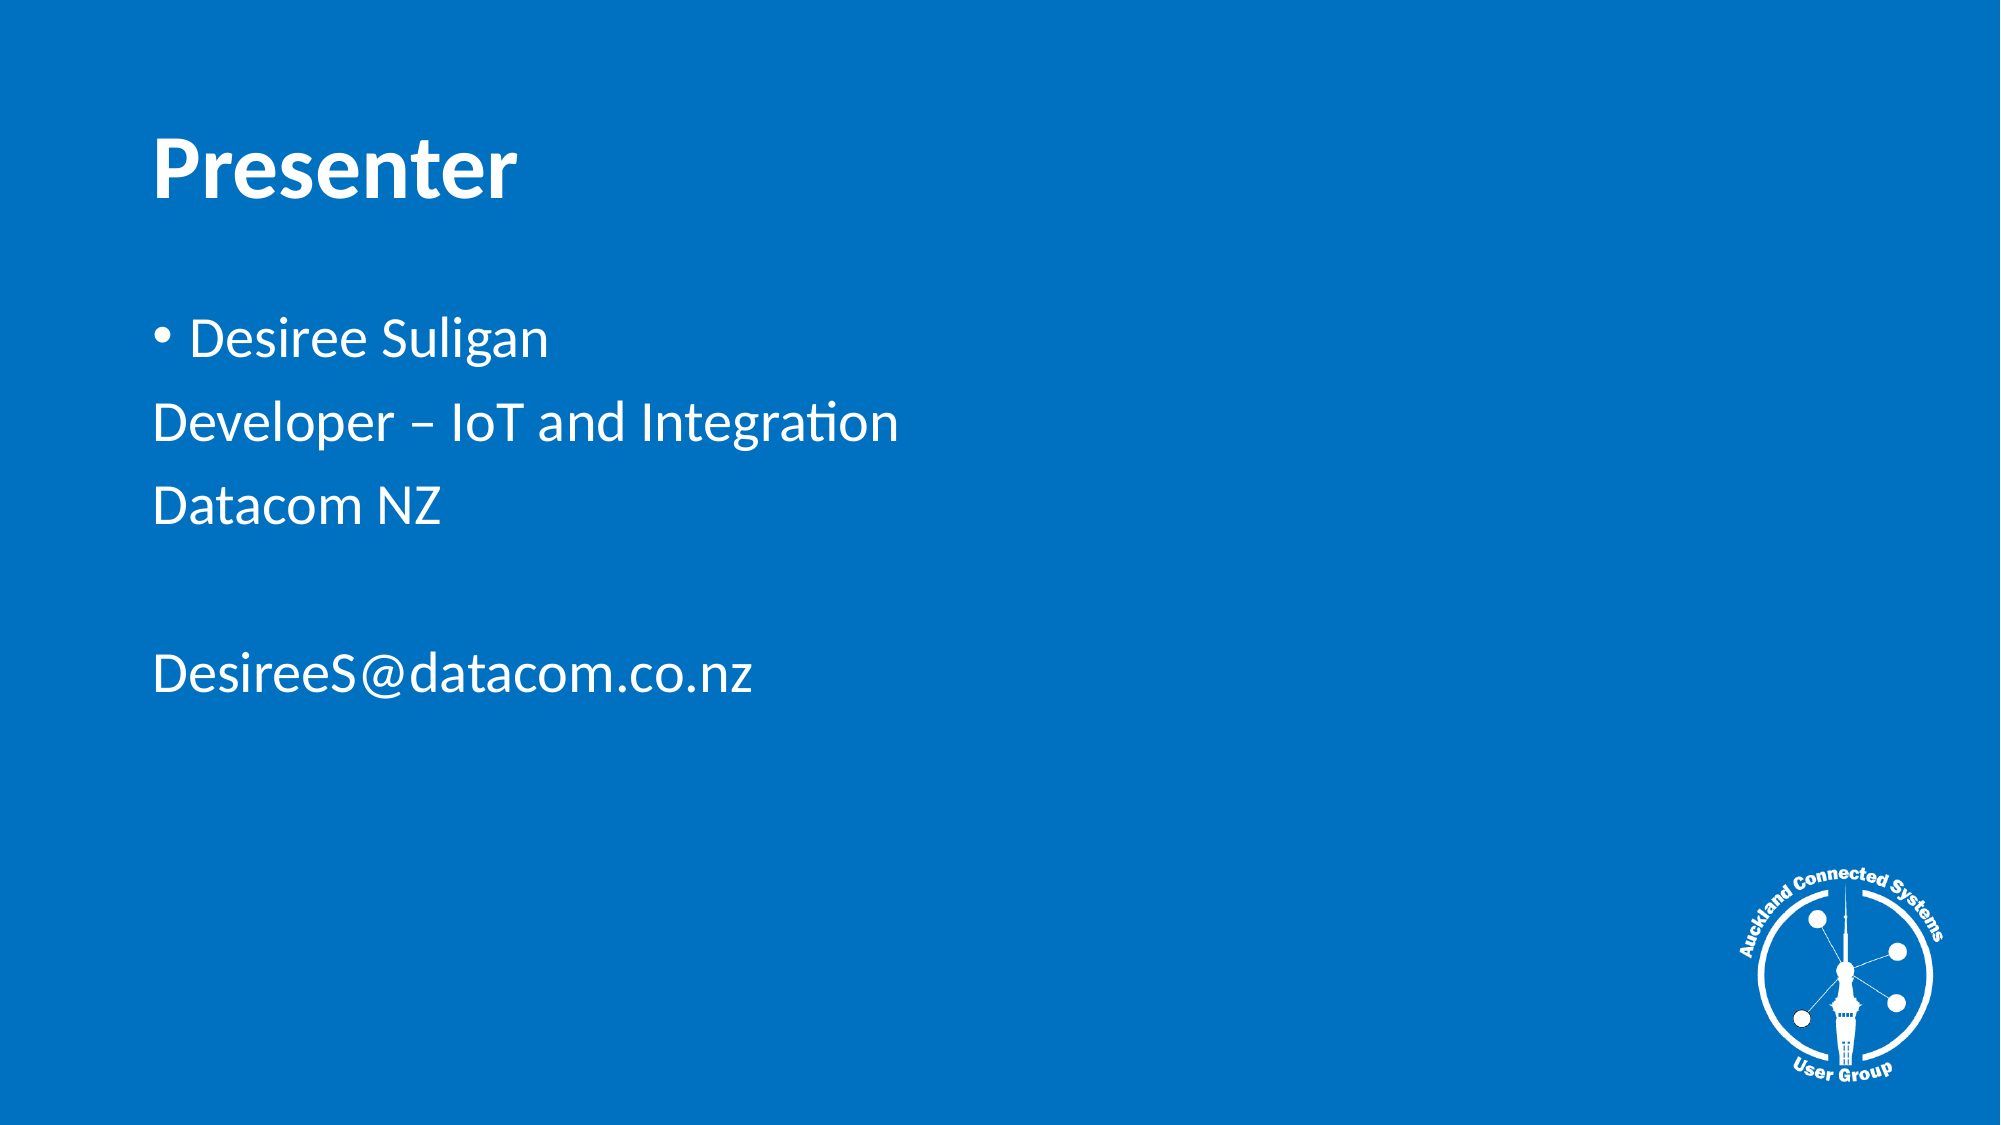

# Presenter
Desiree Suligan
Developer – IoT and Integration
Datacom NZ

DesireeS@datacom.co.nz